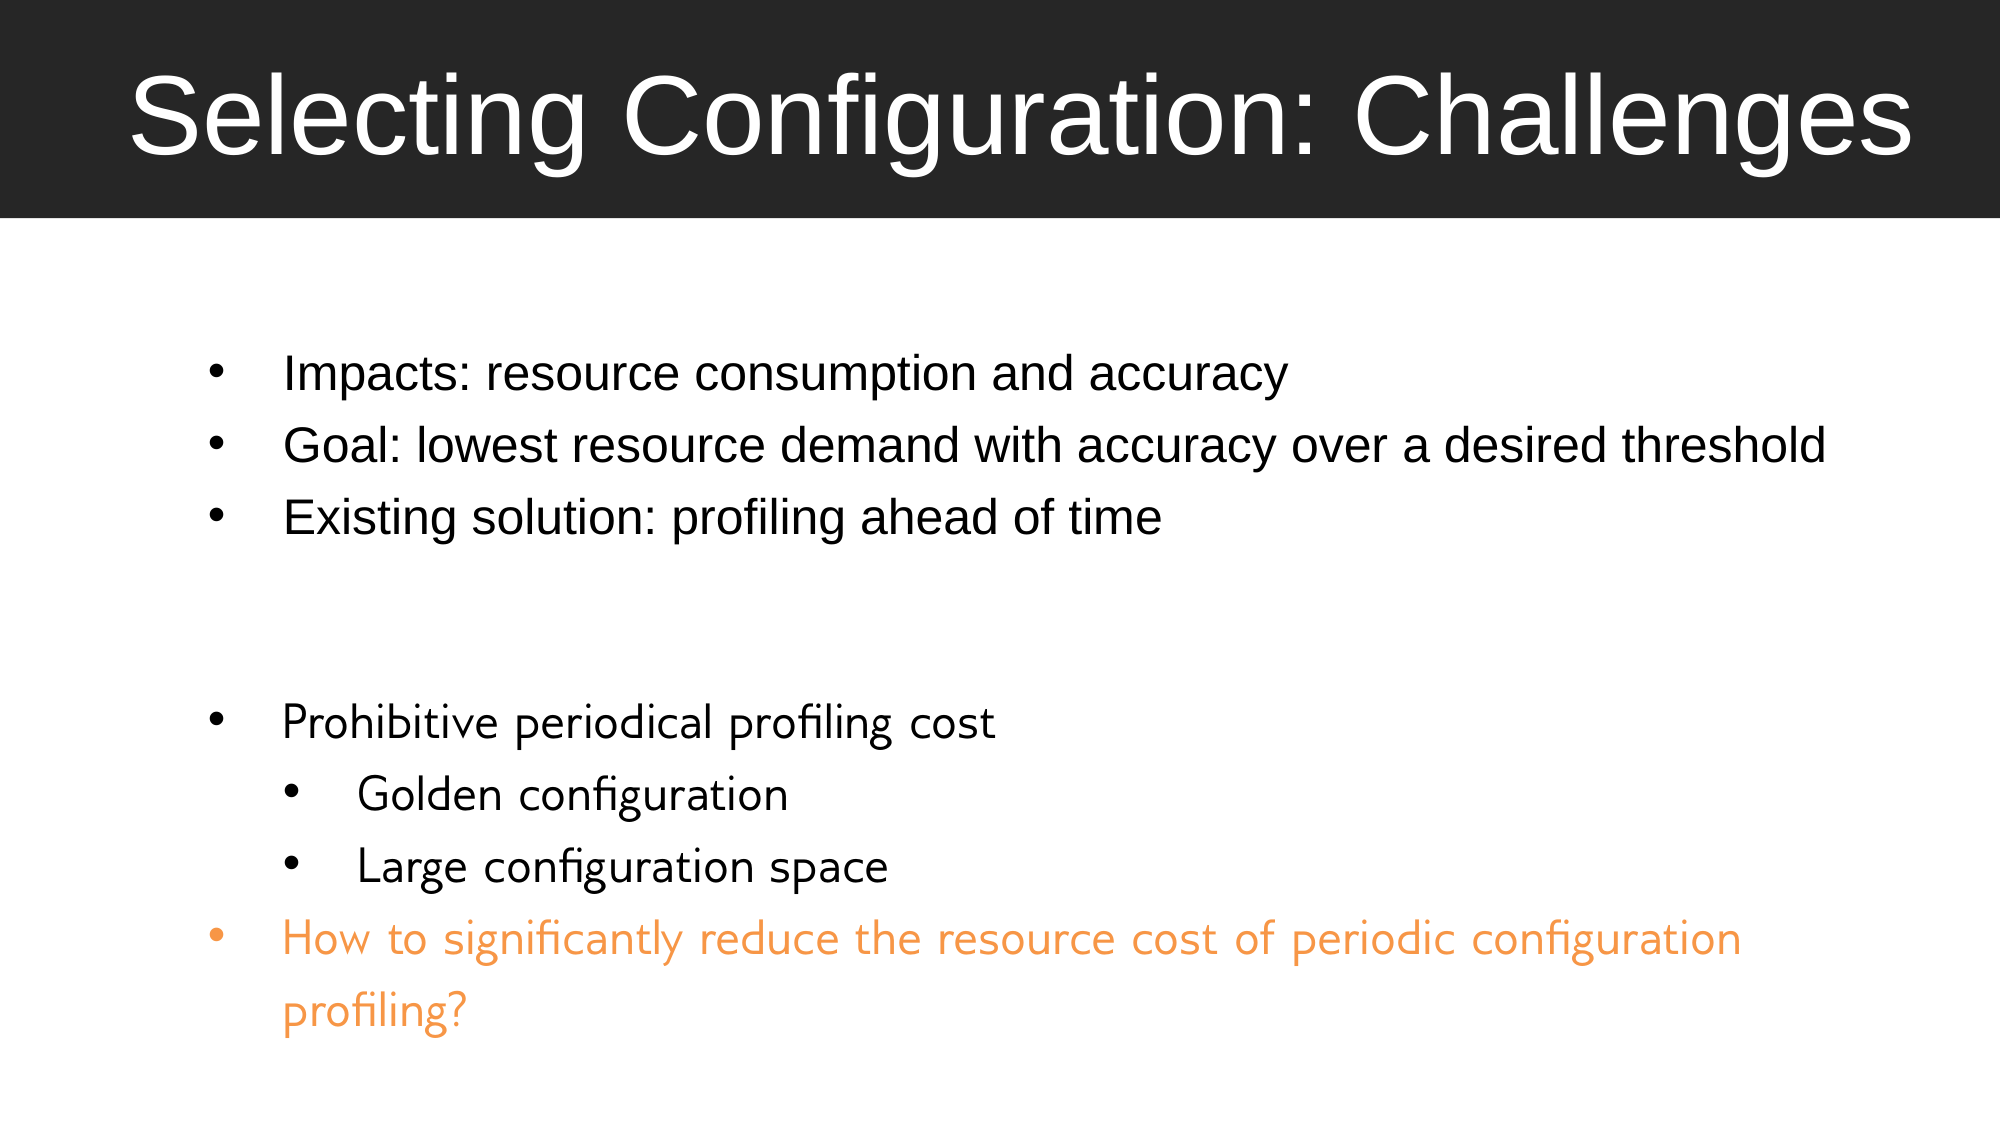

# Selecting Configuration: Challenges
Impacts: resource consumption and accuracy
Goal: lowest resource demand with accuracy over a desired threshold
Existing solution: profiling ahead of time

Prohibitive periodical profiling cost
Golden configuration
Large configuration space
How to significantly reduce the resource cost of periodic configuration profiling?